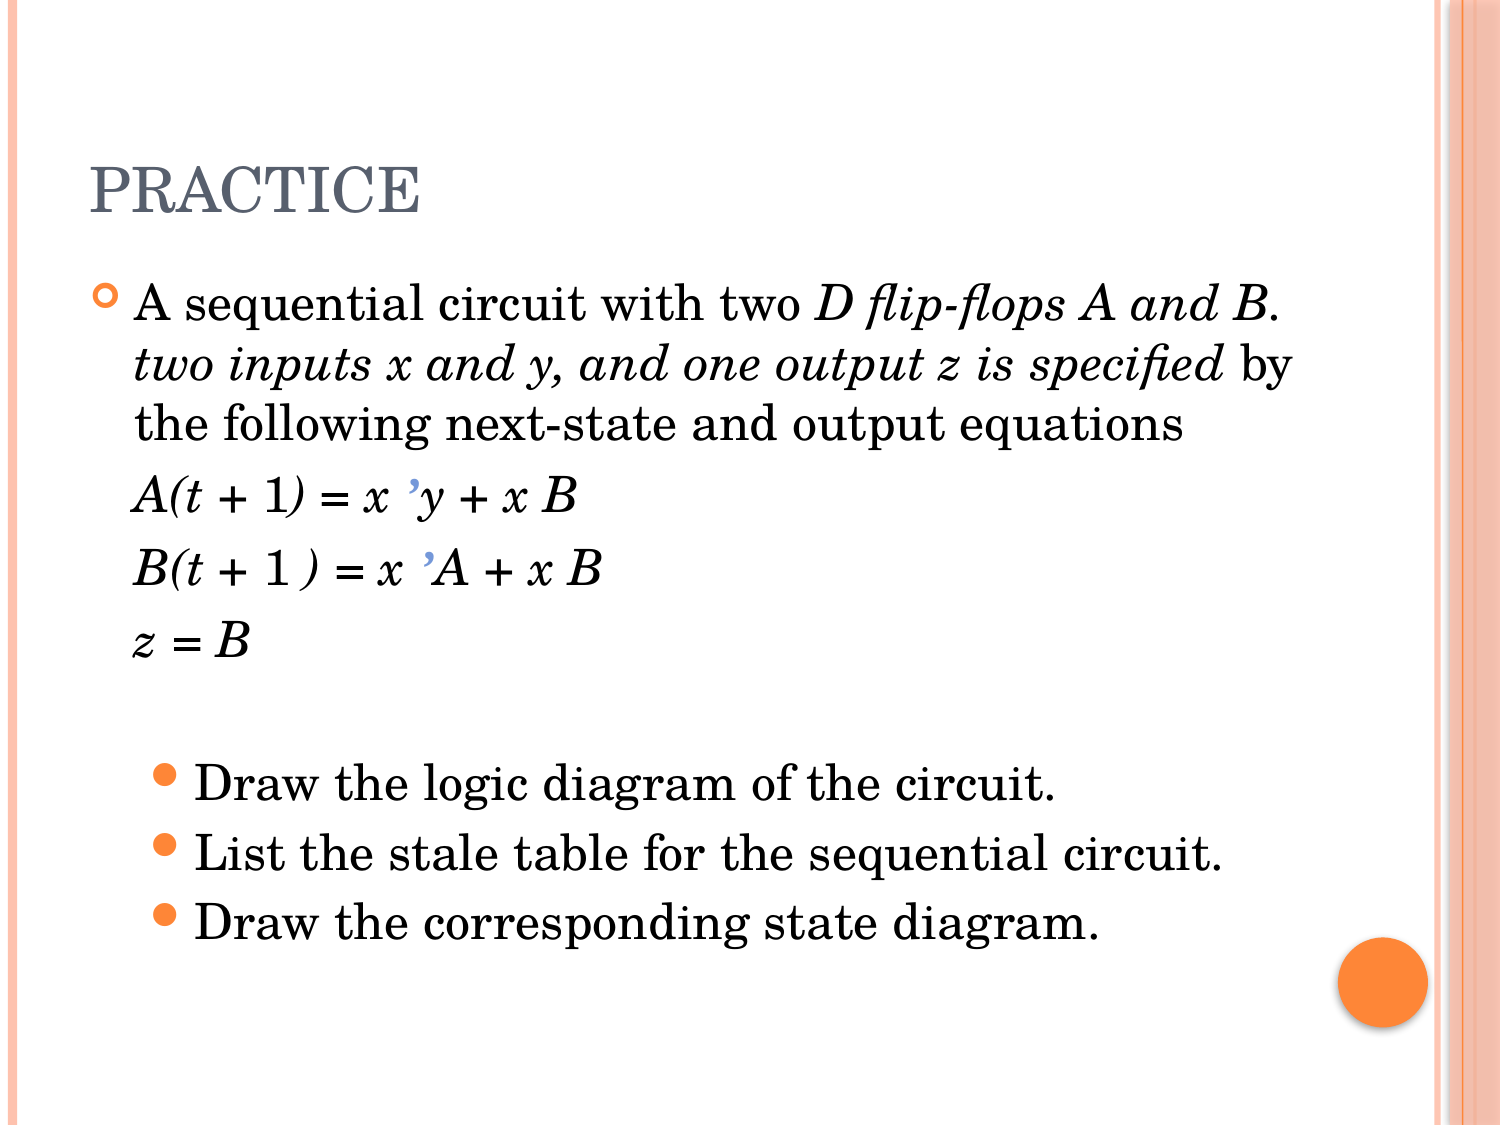

# Practice
A sequential circuit with two D flip-flops A and B. two inputs x and y, and one output z is specified by the following next-state and output equations
	A(t + 1) = x ’y + x B
	B(t + 1 ) = x ’A + x B
	z = B

Draw the logic diagram of the circuit.
List the stale table for the sequential circuit.
Draw the corresponding state diagram.